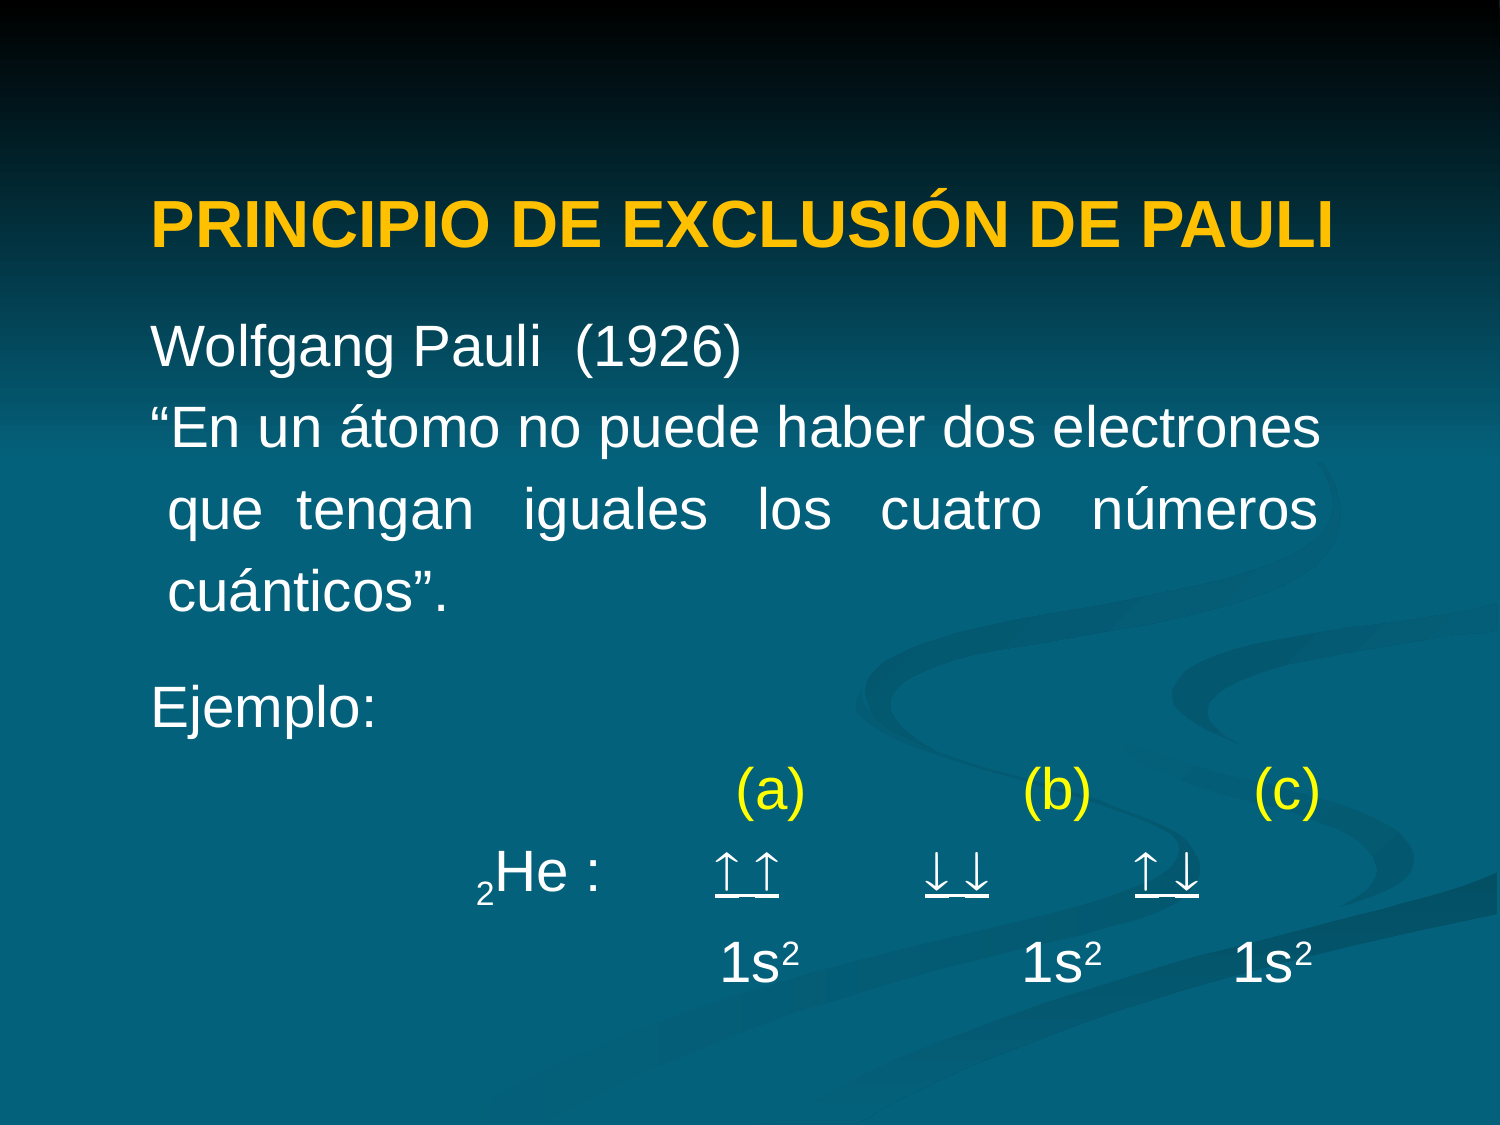

PRINCIPIO DE EXCLUSIÓN DE PAULI

Wolfgang Pauli  (1926)
“En un átomo no puede haber dos electrones
 que  tengan   iguales   los   cuatro   números
 cuánticos”.

Ejemplo:
                                    (a)	    (b)	         (c)
                    2He :       ↑ ↑         ↓ ↓         ↑ ↓
                                   1s2 	    1s2        1s2